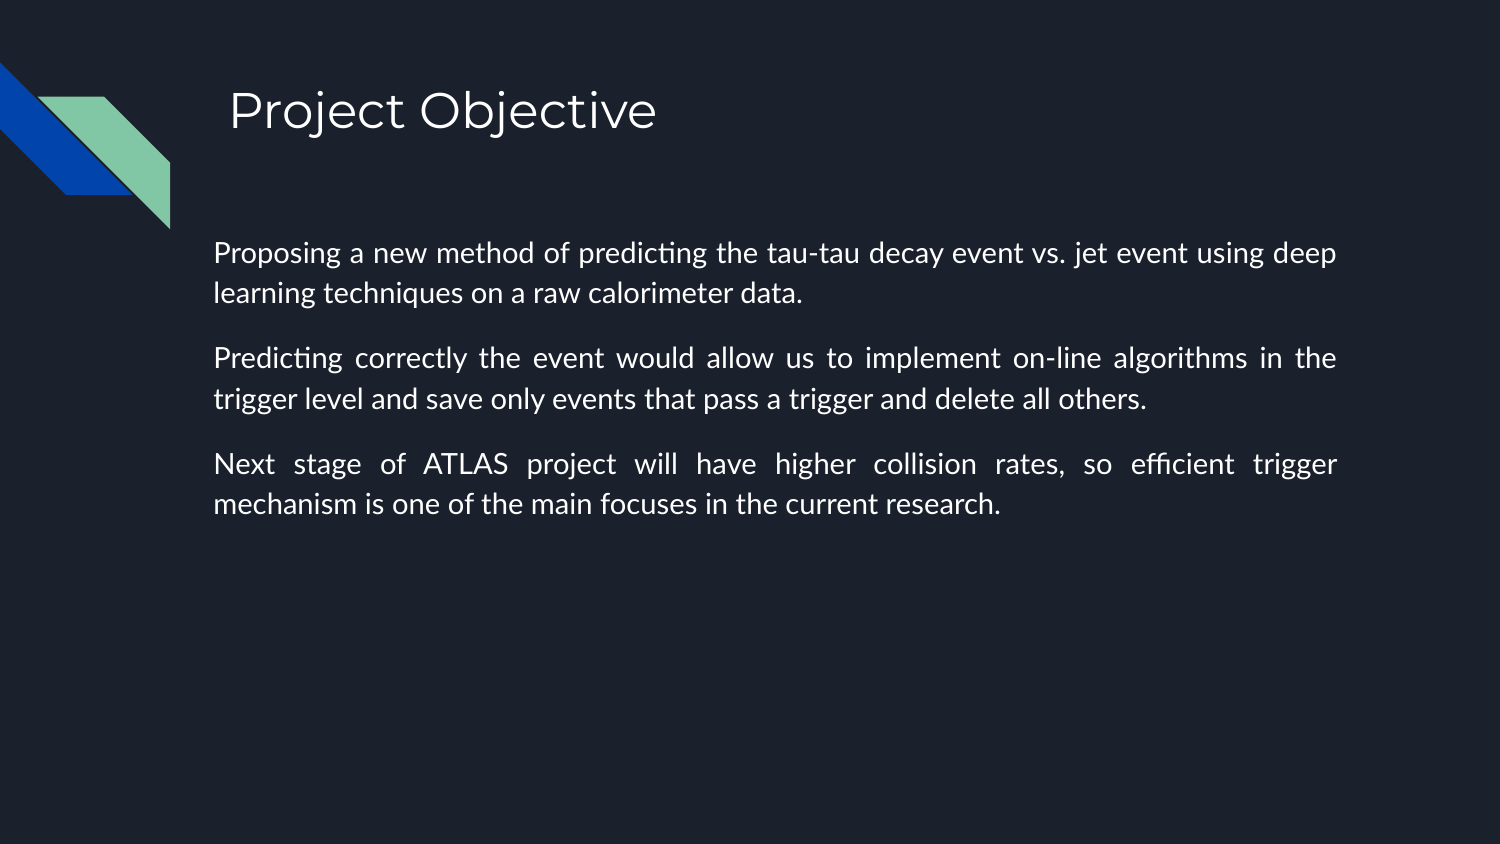

# Project Objective
Proposing a new method of predicting the tau-tau decay event vs. jet event using deep learning techniques on a raw calorimeter data.
Predicting correctly the event would allow us to implement on-line algorithms in the trigger level and save only events that pass a trigger and delete all others.
Next stage of ATLAS project will have higher collision rates, so efficient trigger mechanism is one of the main focuses in the current research.